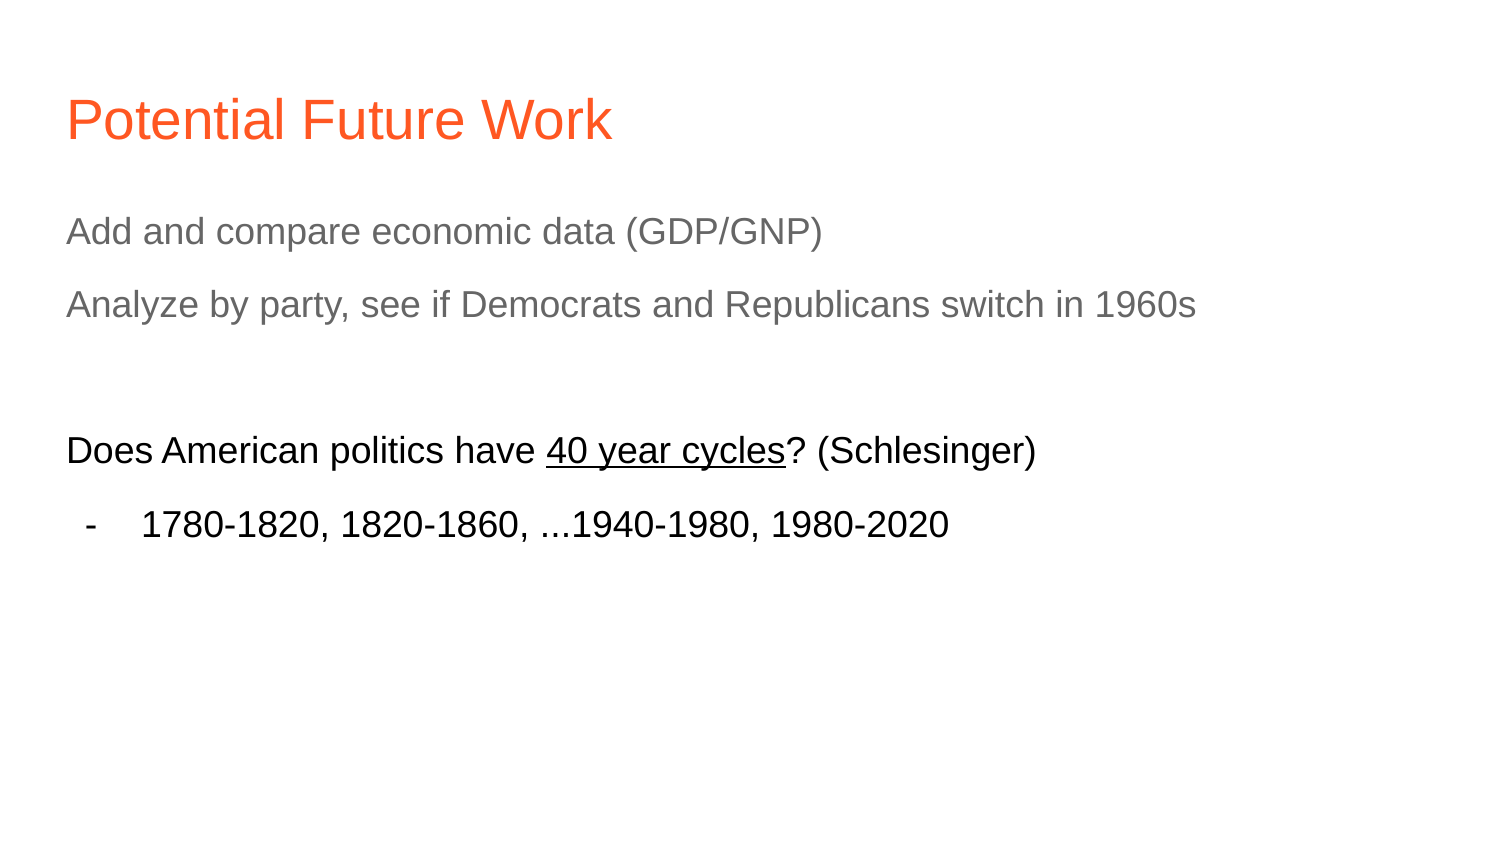

# Potential Future Work
Add and compare economic data (GDP/GNP)
Analyze by party, see if Democrats and Republicans switch in 1960s

Does American politics have 40 year cycles? (Schlesinger)
1780-1820, 1820-1860, ...1940-1980, 1980-2020